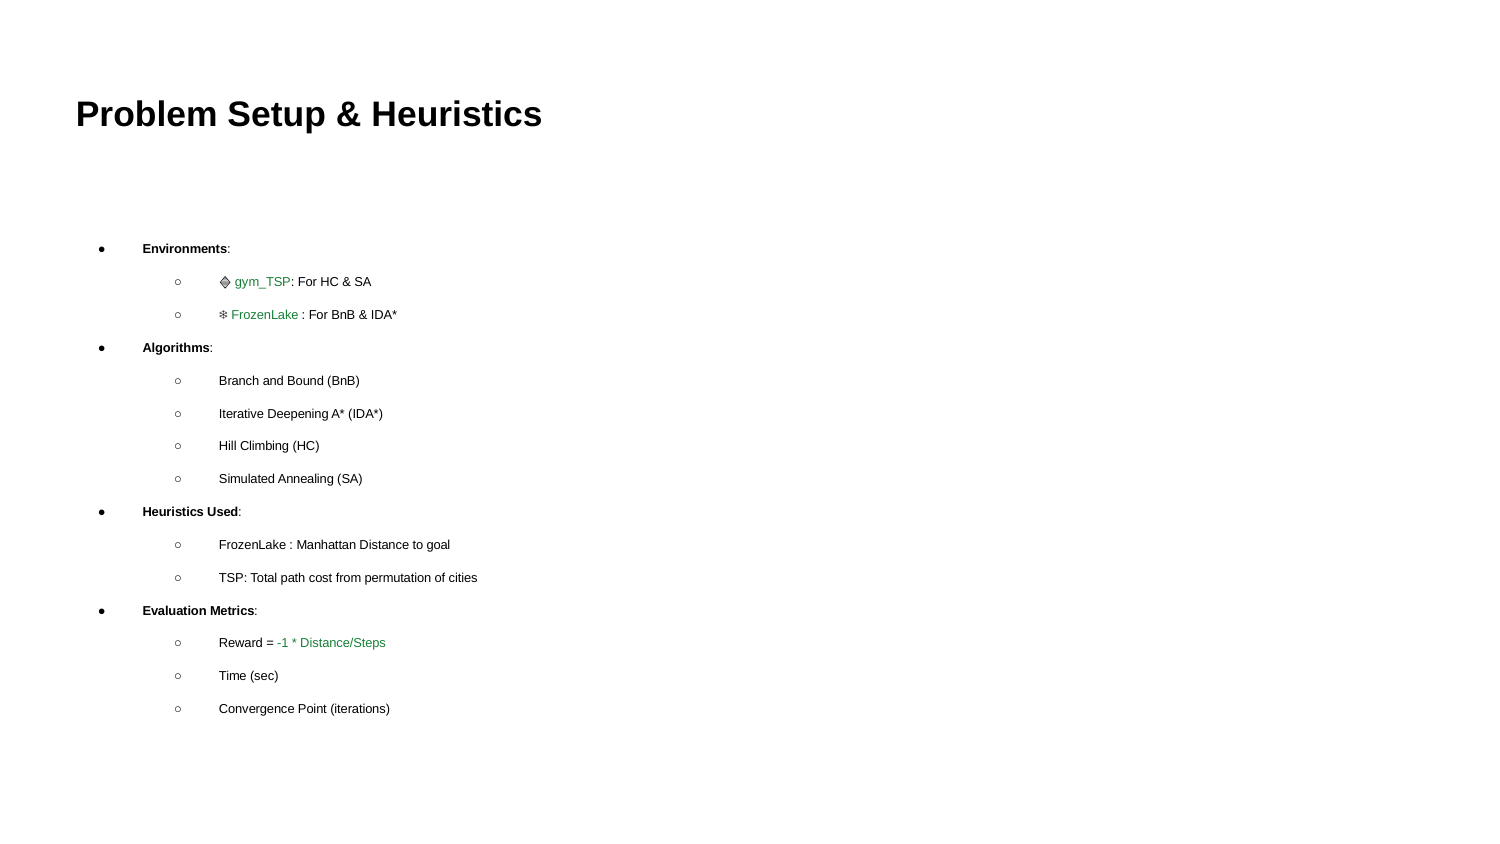

# Problem Setup & Heuristics

Environments:
🔷 gym_TSP: For HC & SA
❄️ FrozenLake : For BnB & IDA*
Algorithms:
Branch and Bound (BnB)
Iterative Deepening A* (IDA*)
Hill Climbing (HC)
Simulated Annealing (SA)
Heuristics Used:
FrozenLake : Manhattan Distance to goal
TSP: Total path cost from permutation of cities
Evaluation Metrics:
Reward = -1 * Distance/Steps
Time (sec)
Convergence Point (iterations)